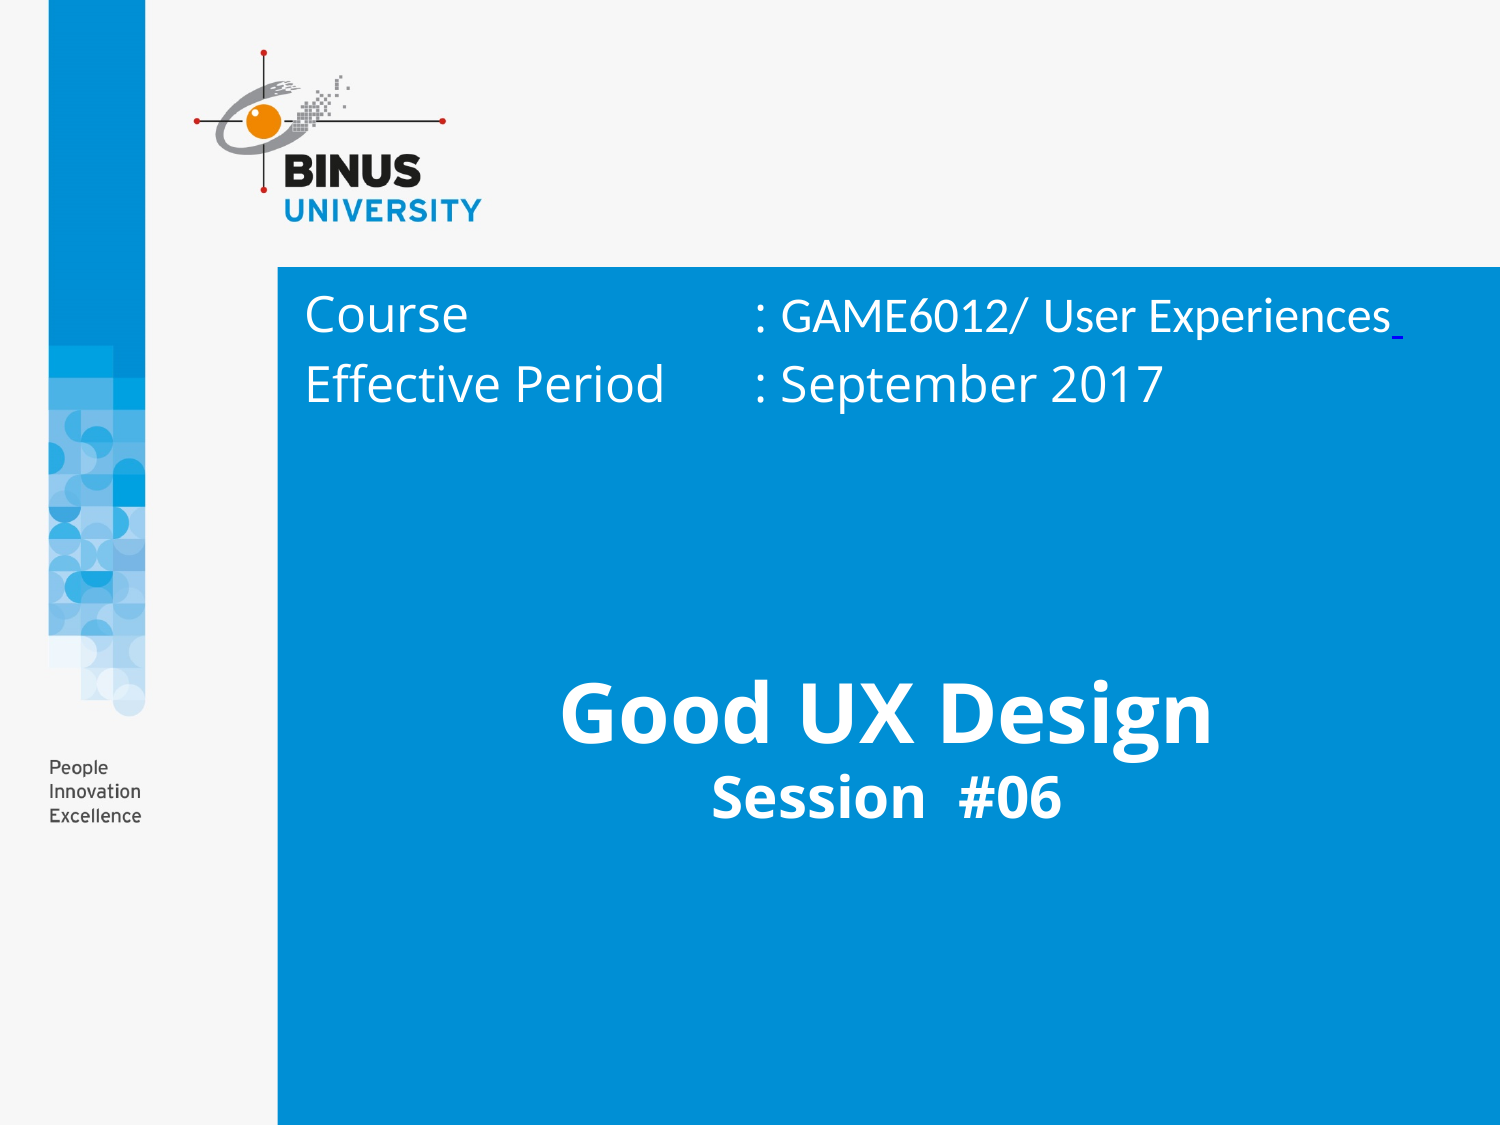

Course			: GAME6012/ User Experiences
Effective Period	: September 2017
# Good UX Design Session  #06